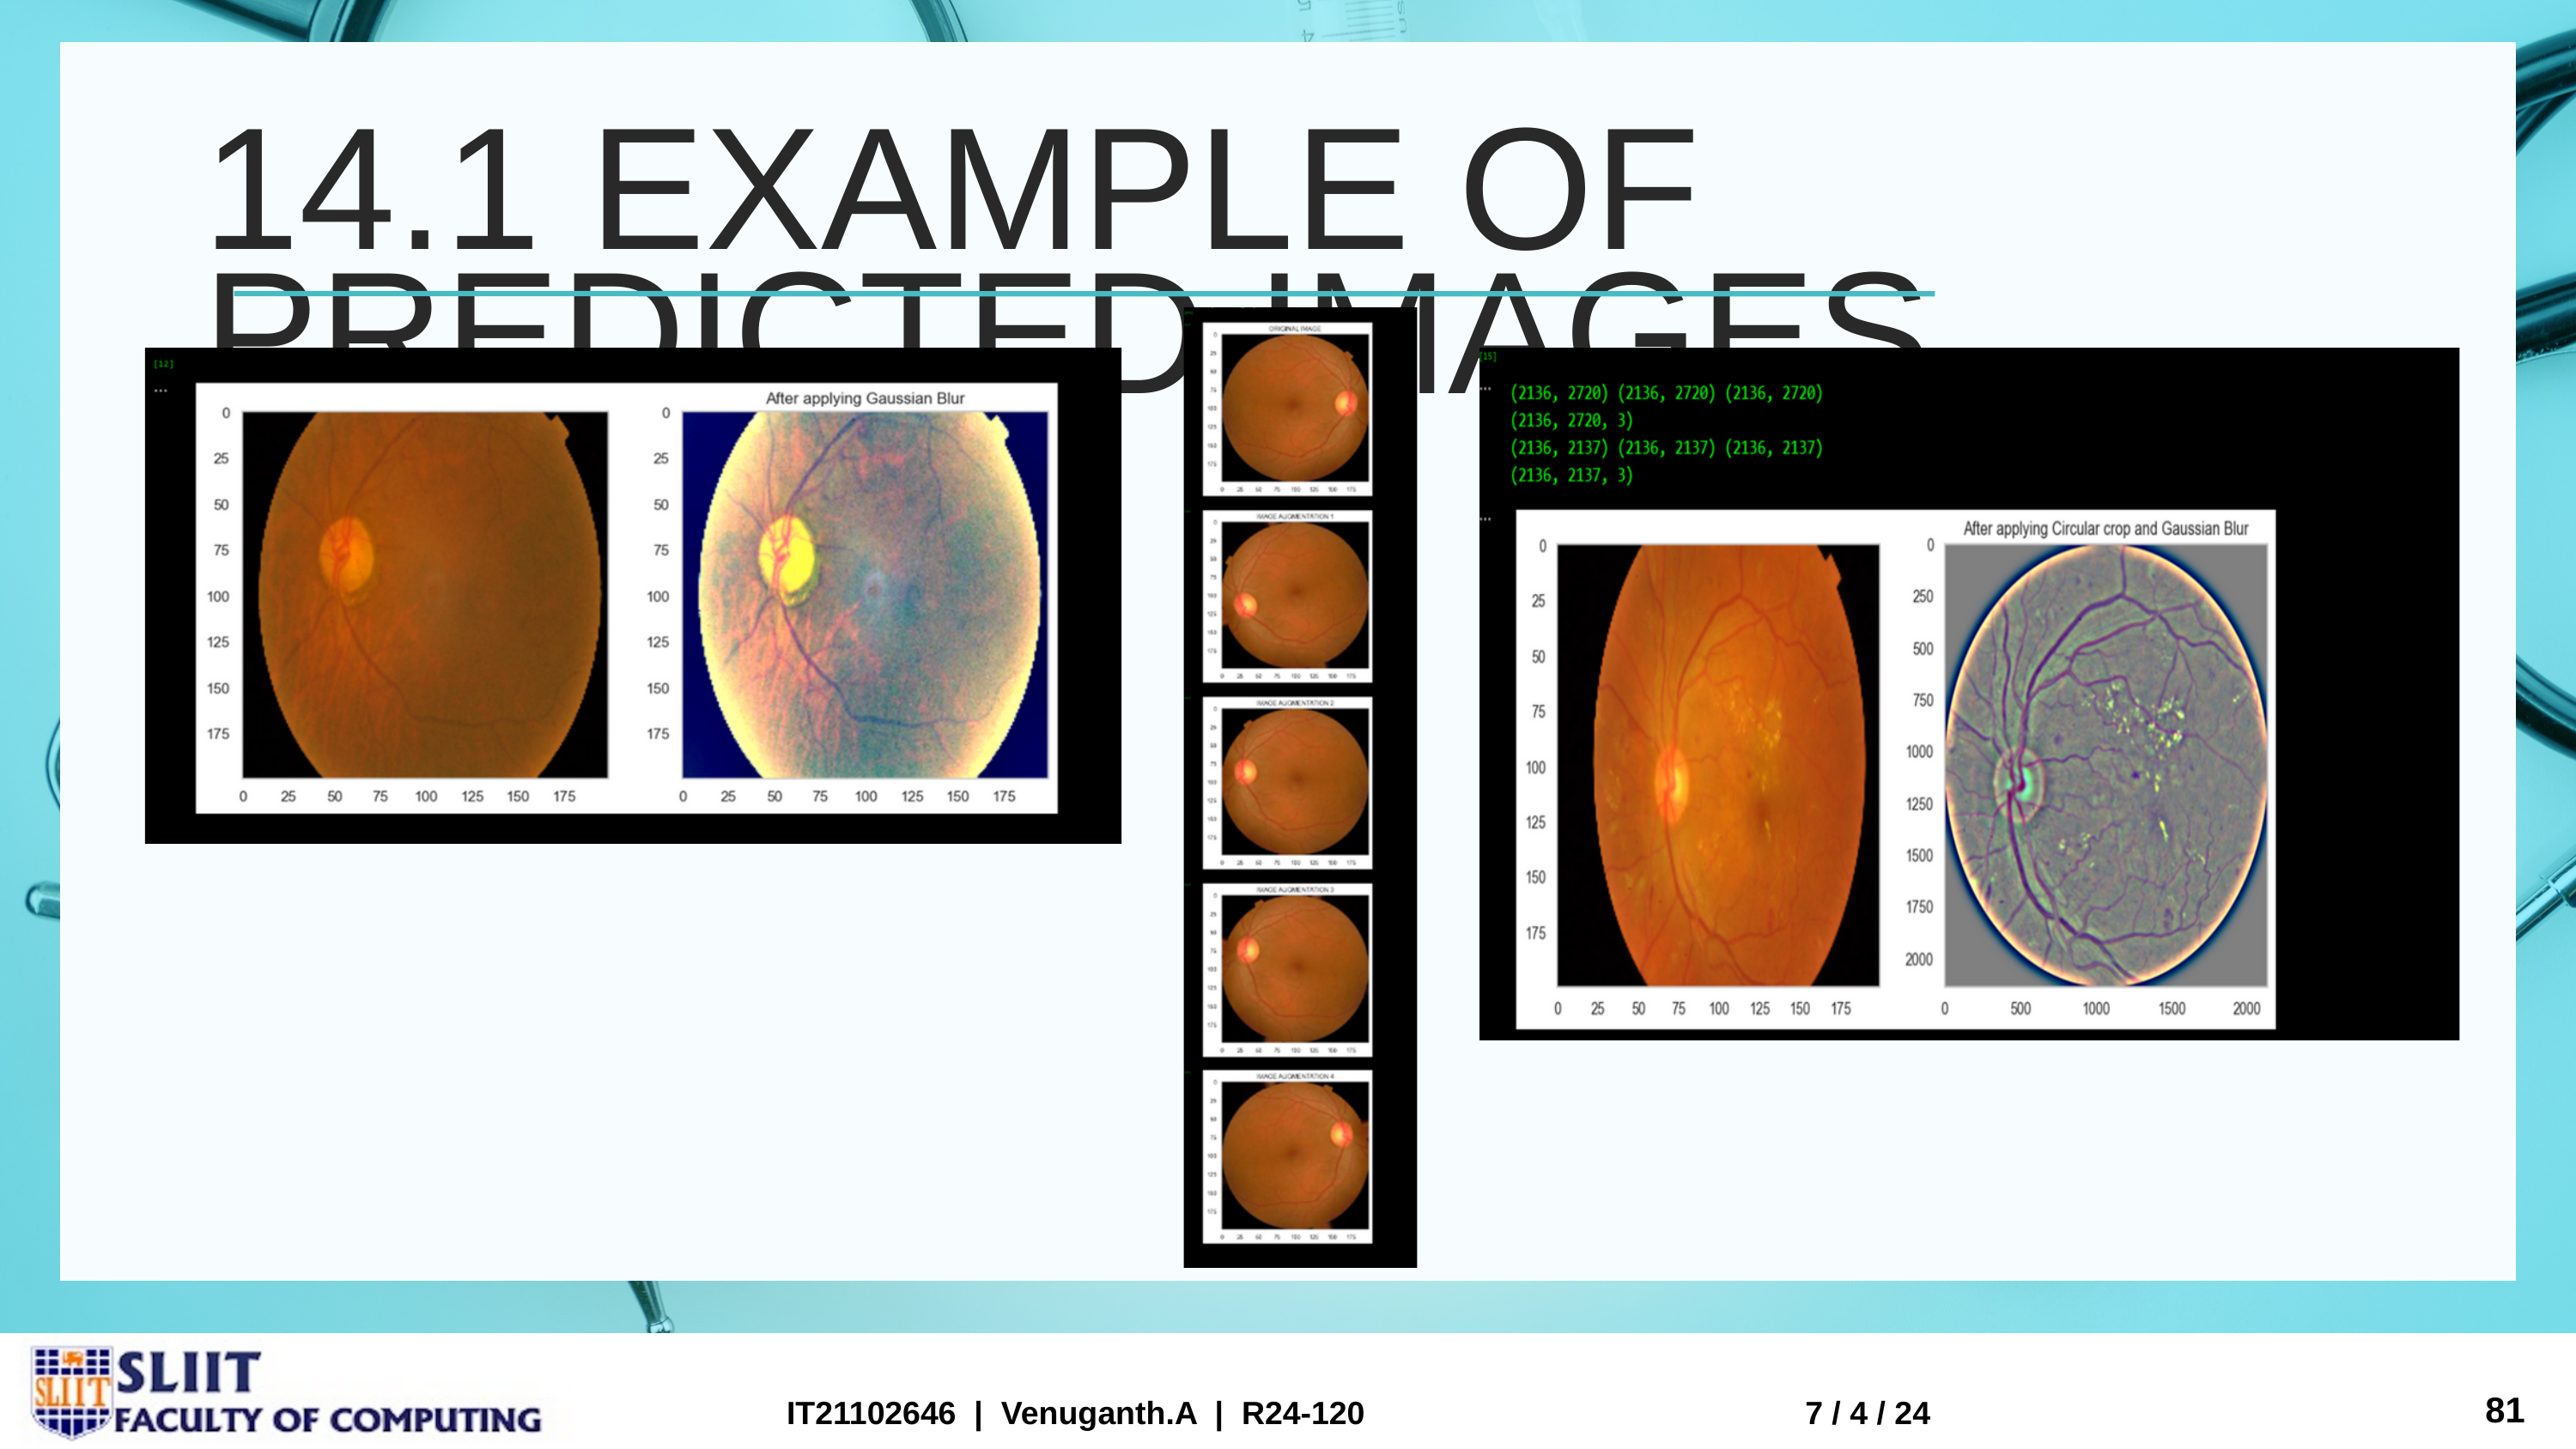

14.1 EXAMPLE OF PREDICTED IMAGES

81
IT21102646  |  Venuganth.A  |  R24-120
7 / 4 / 24